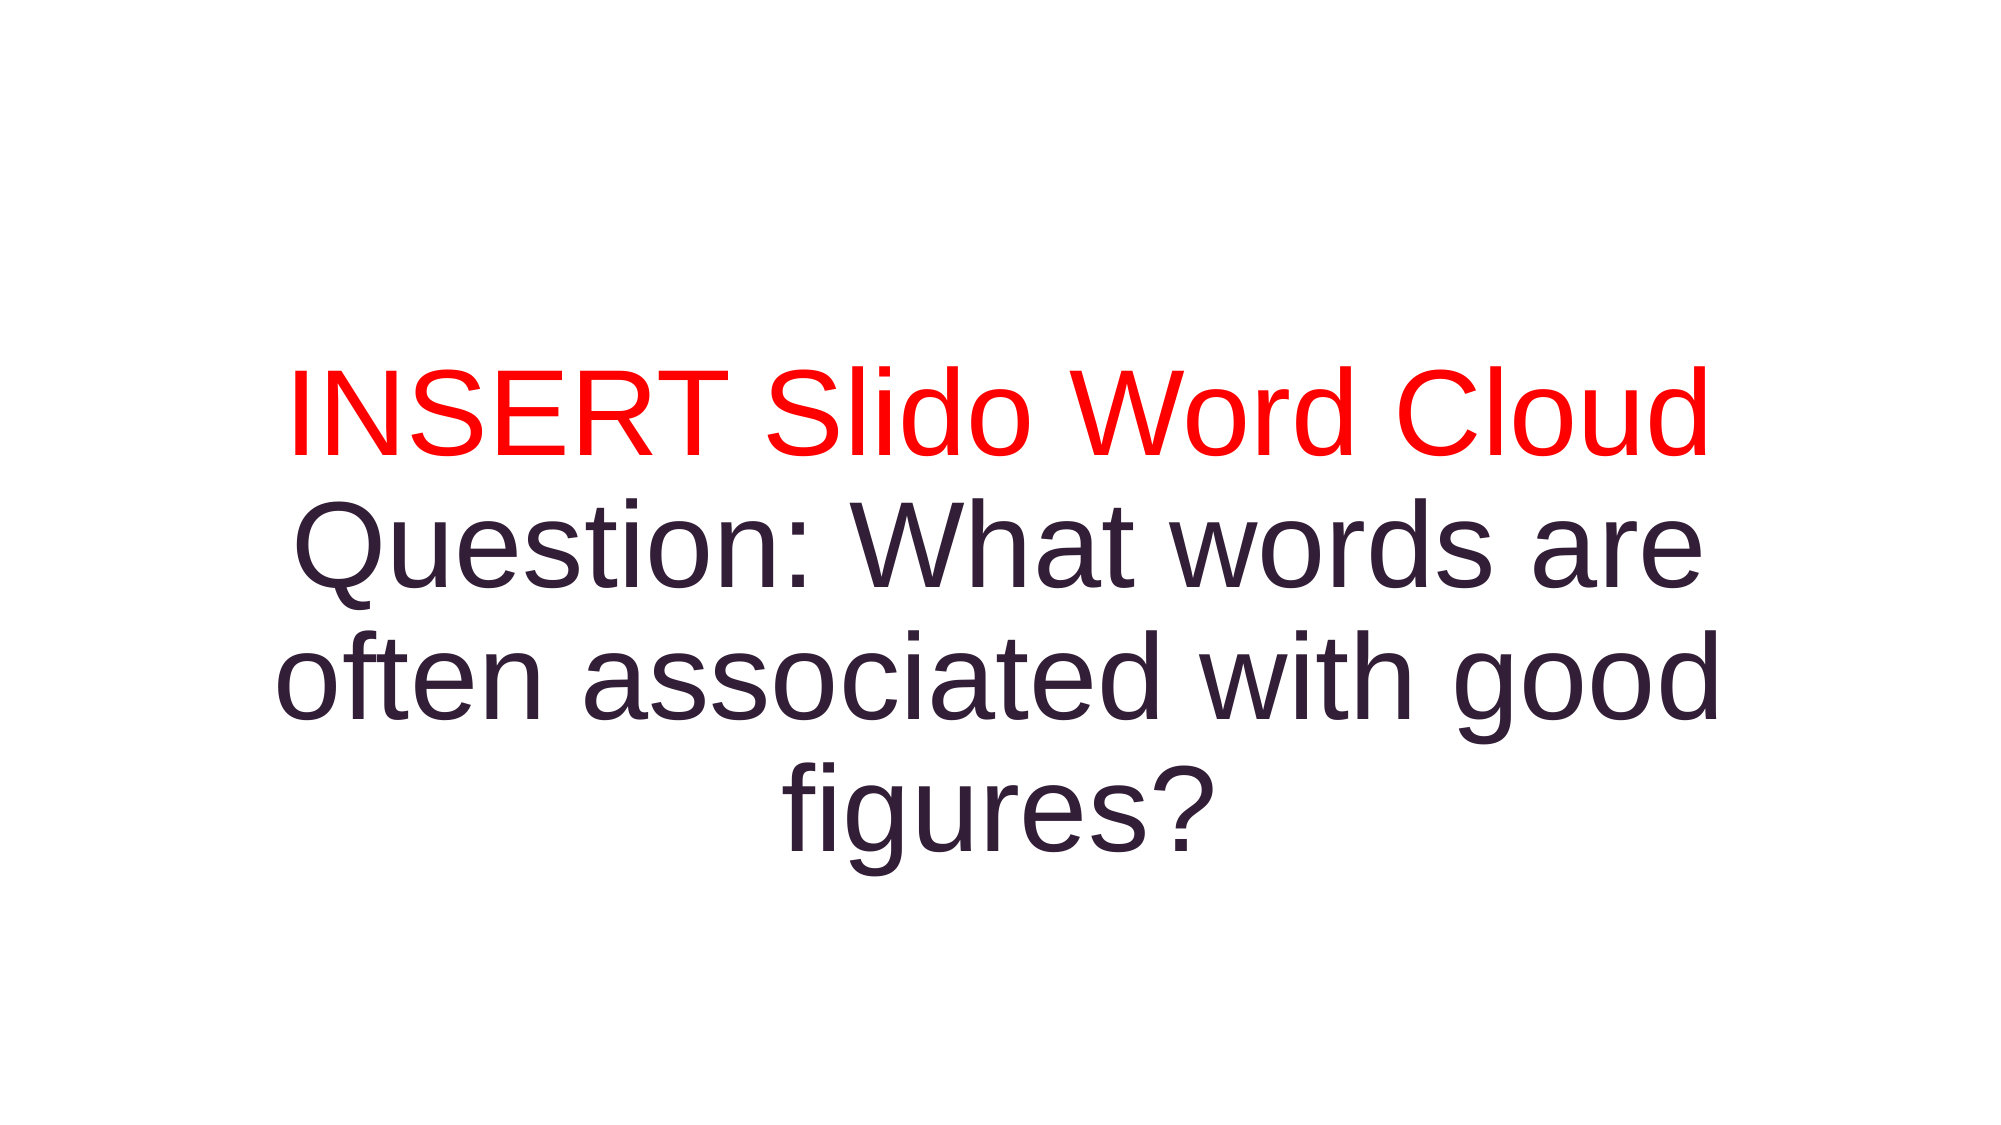

# INSERT Slido Word Cloud Question: What words are often associated with good figures?